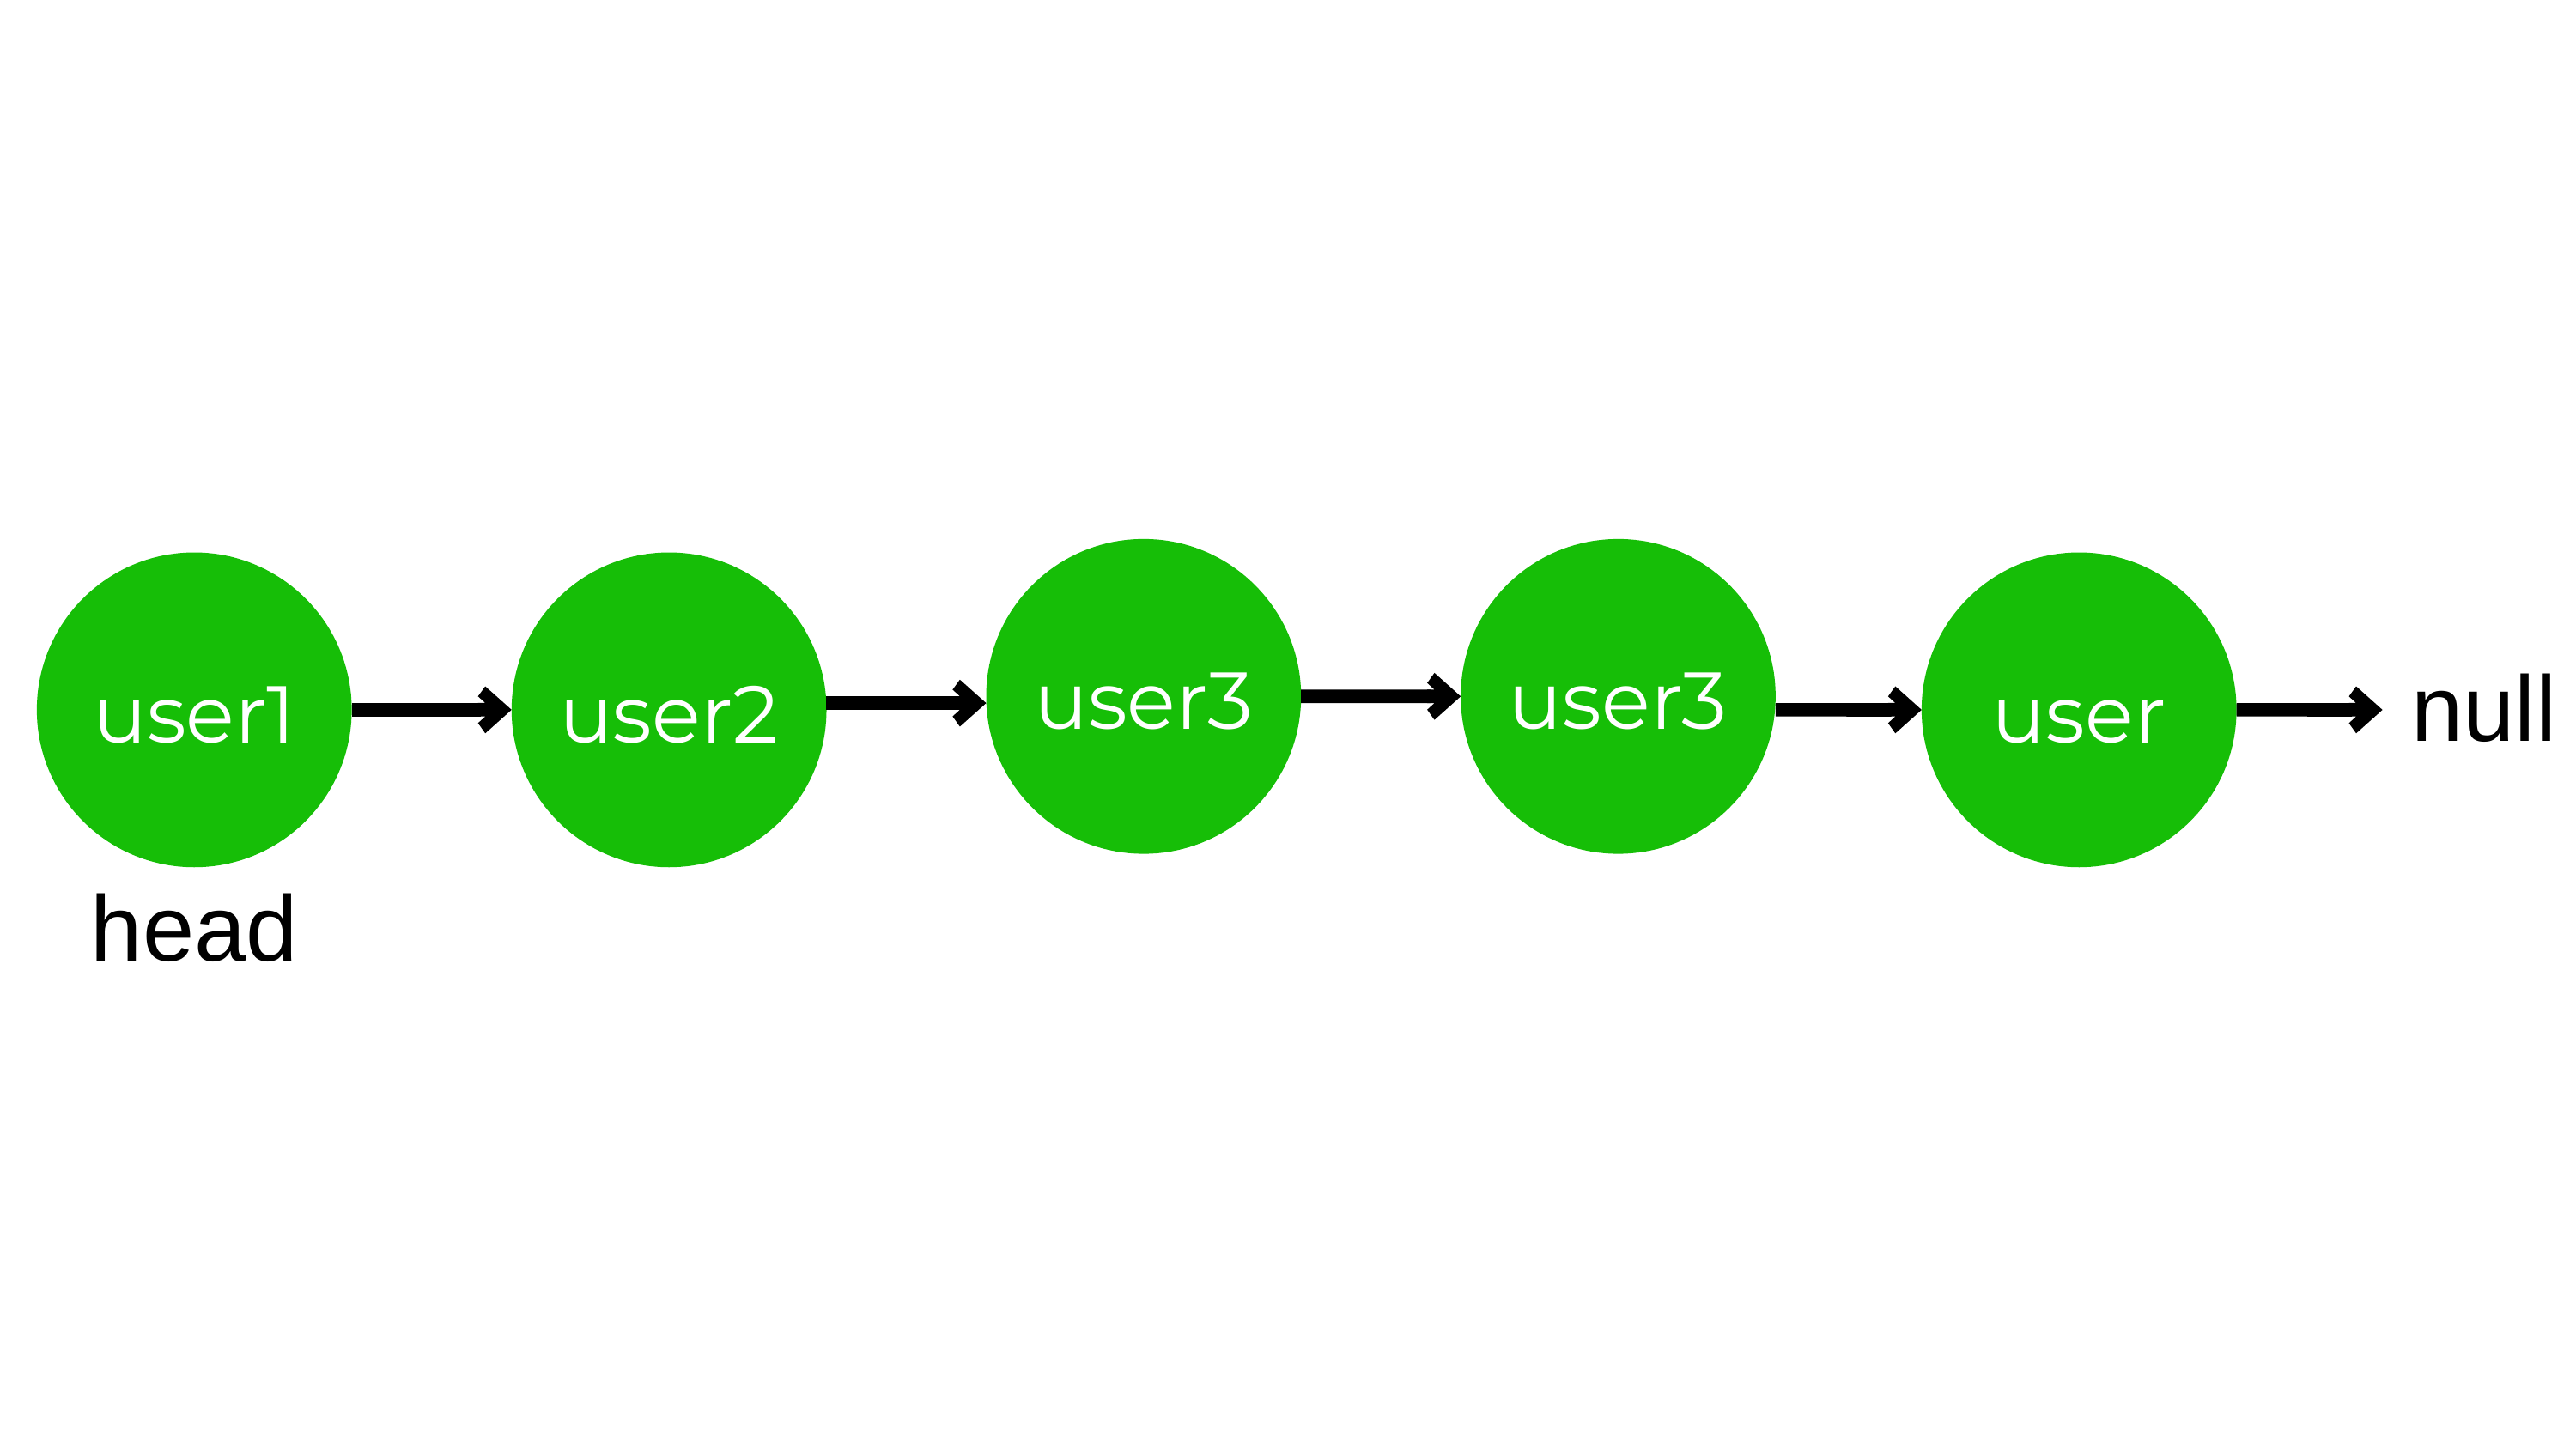

user3

user3

user1

user2

user
null

head